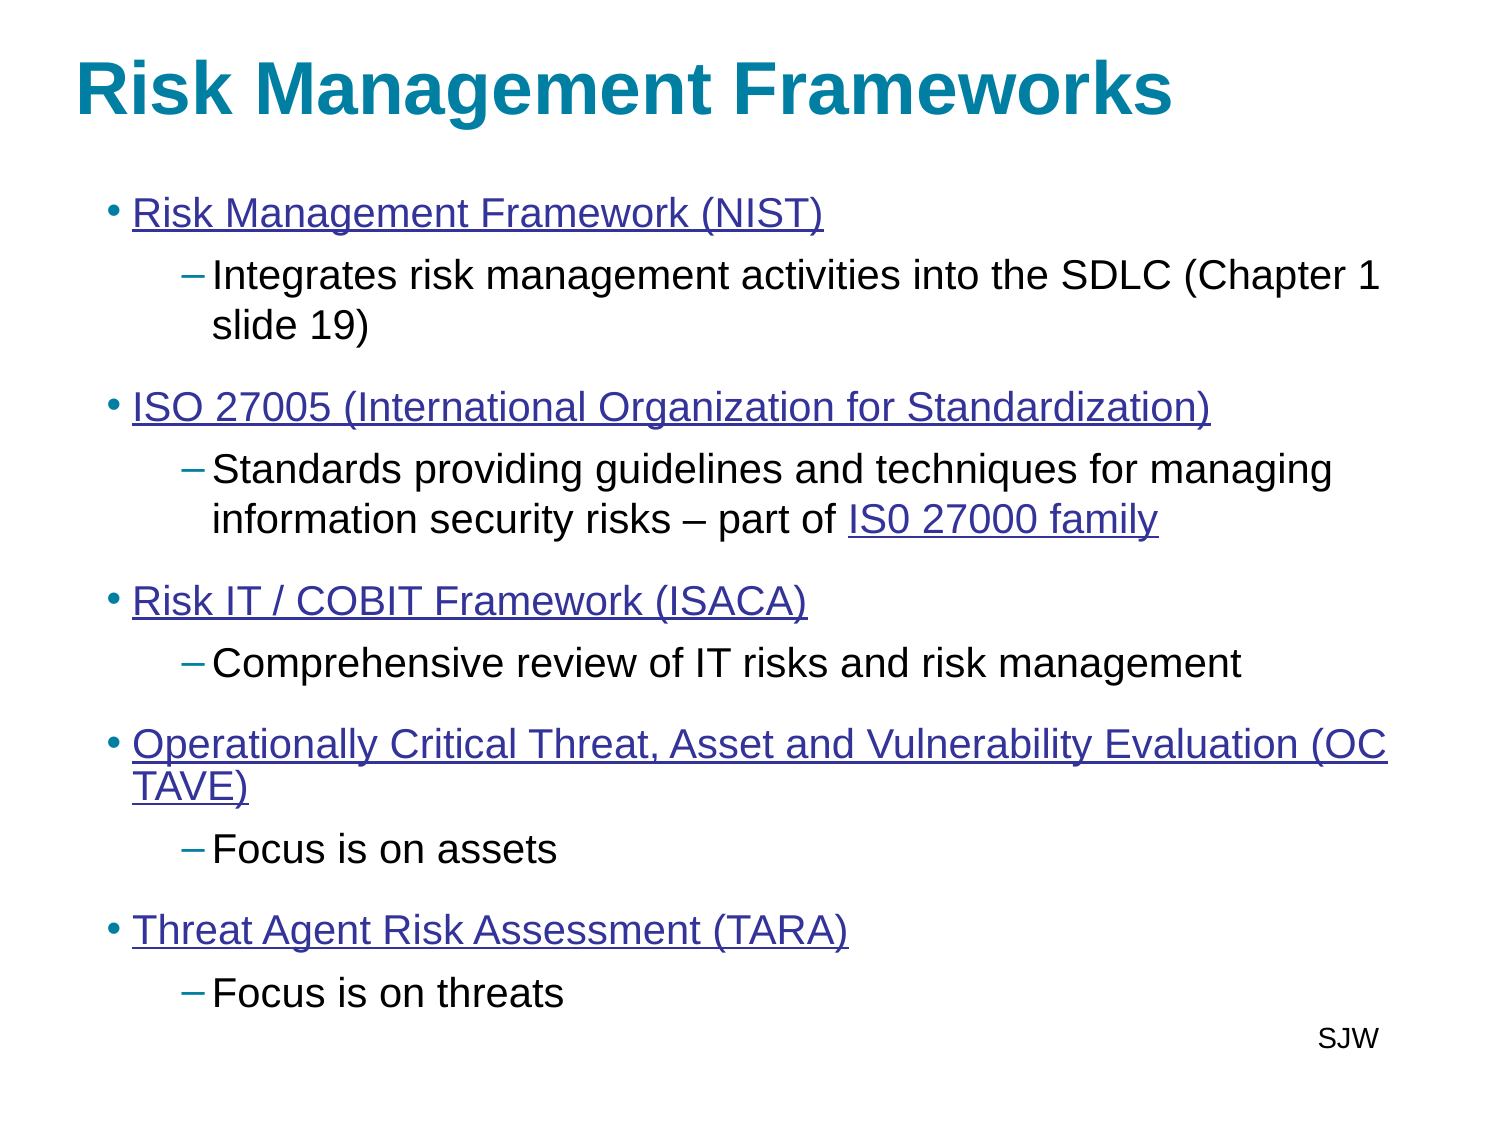

# Risk Management Frameworks
Risk Management Framework (NIST)
Integrates risk management activities into the SDLC (Chapter 1 slide 19)
ISO 27005 (International Organization for Standardization)
Standards providing guidelines and techniques for managing information security risks – part of IS0 27000 family
Risk IT / COBIT Framework (ISACA)
Comprehensive review of IT risks and risk management
Operationally Critical Threat, Asset and Vulnerability Evaluation (OCTAVE)
Focus is on assets
Threat Agent Risk Assessment (TARA)
Focus is on threats
SJW